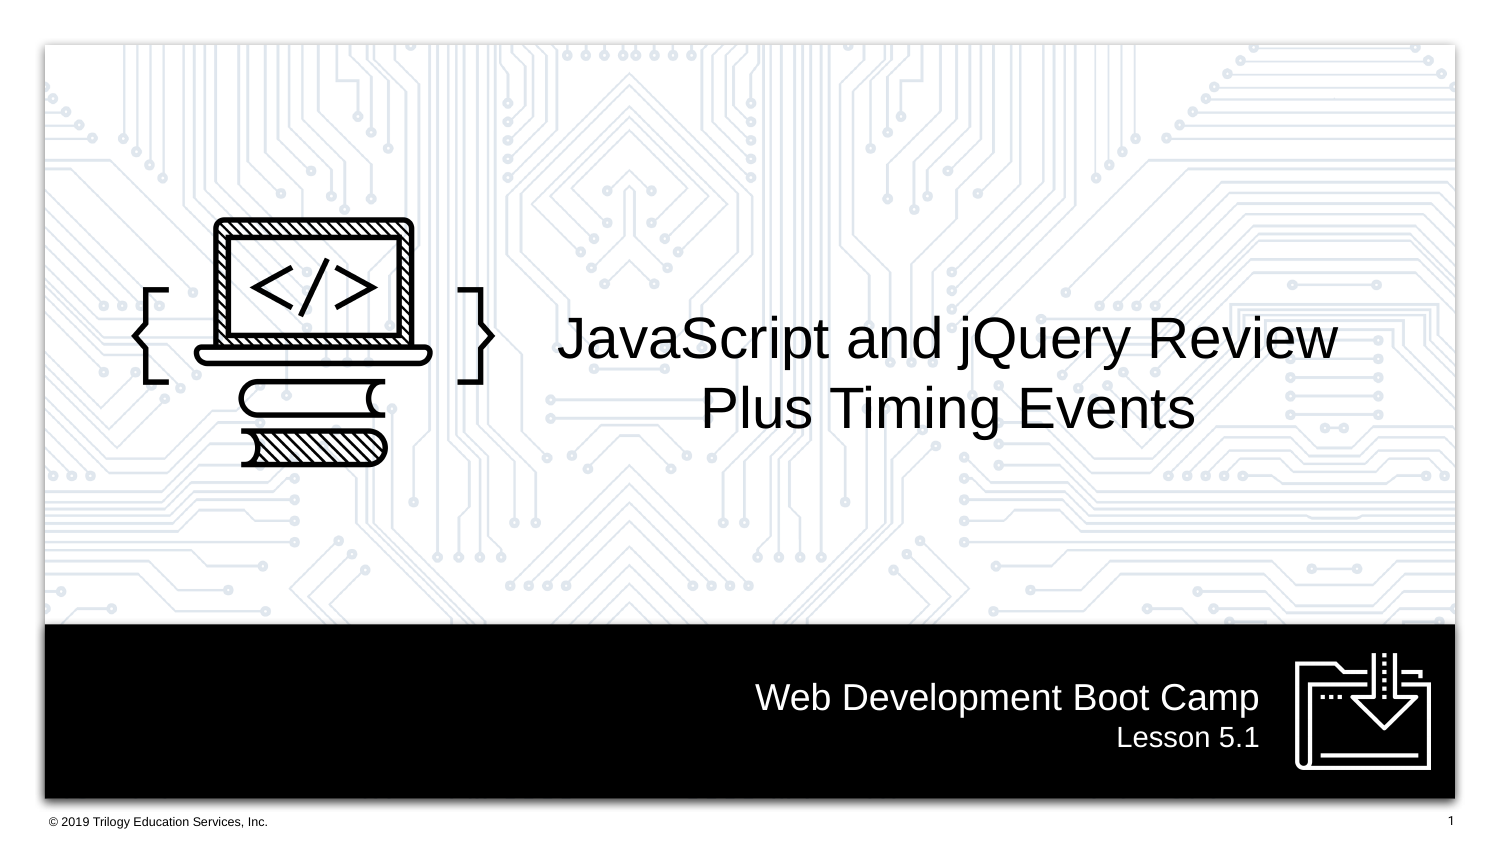

JavaScript and jQuery Review
Plus Timing Events

# Lesson 5.1